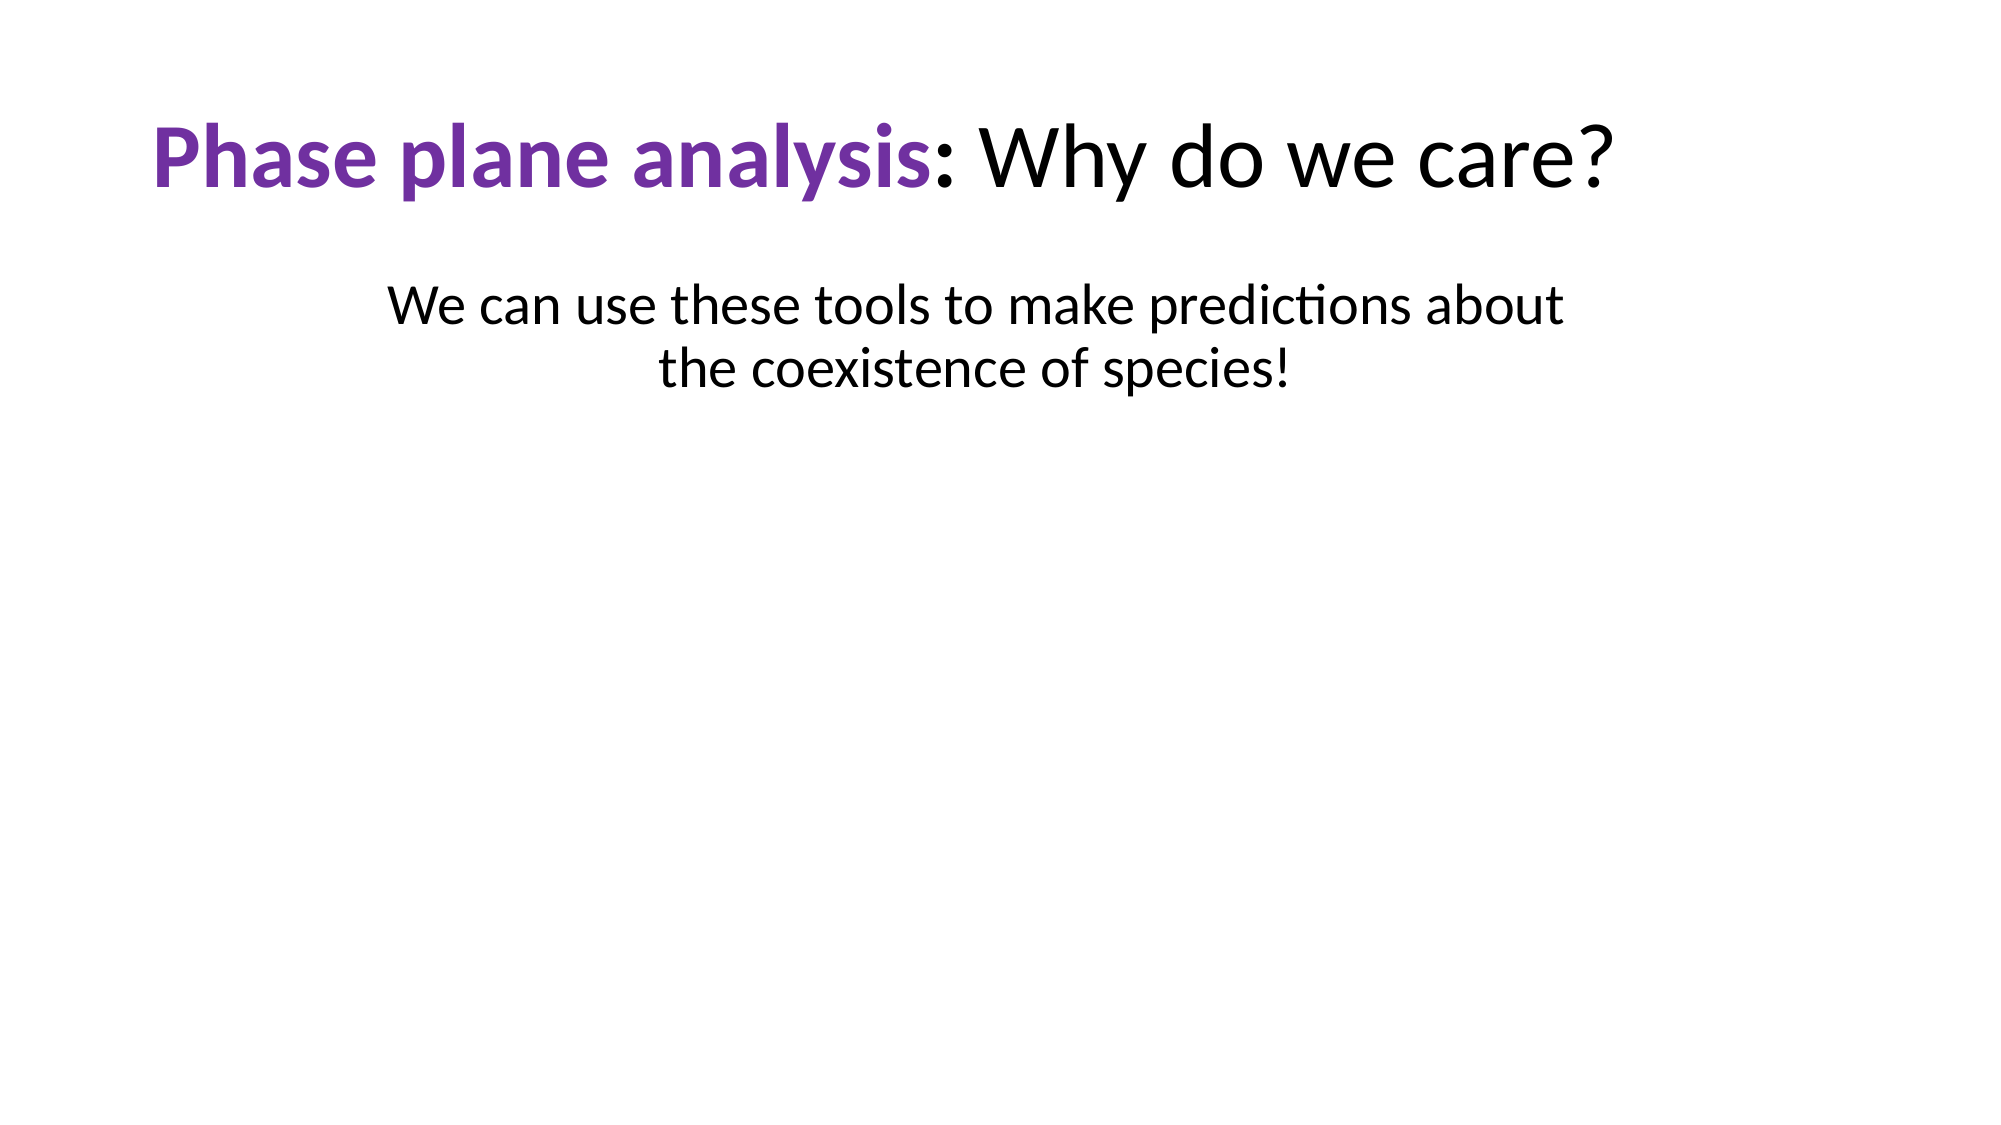

# Phase plane analysis: Why do we care?
We can use these tools to make predictions about the coexistence of species!